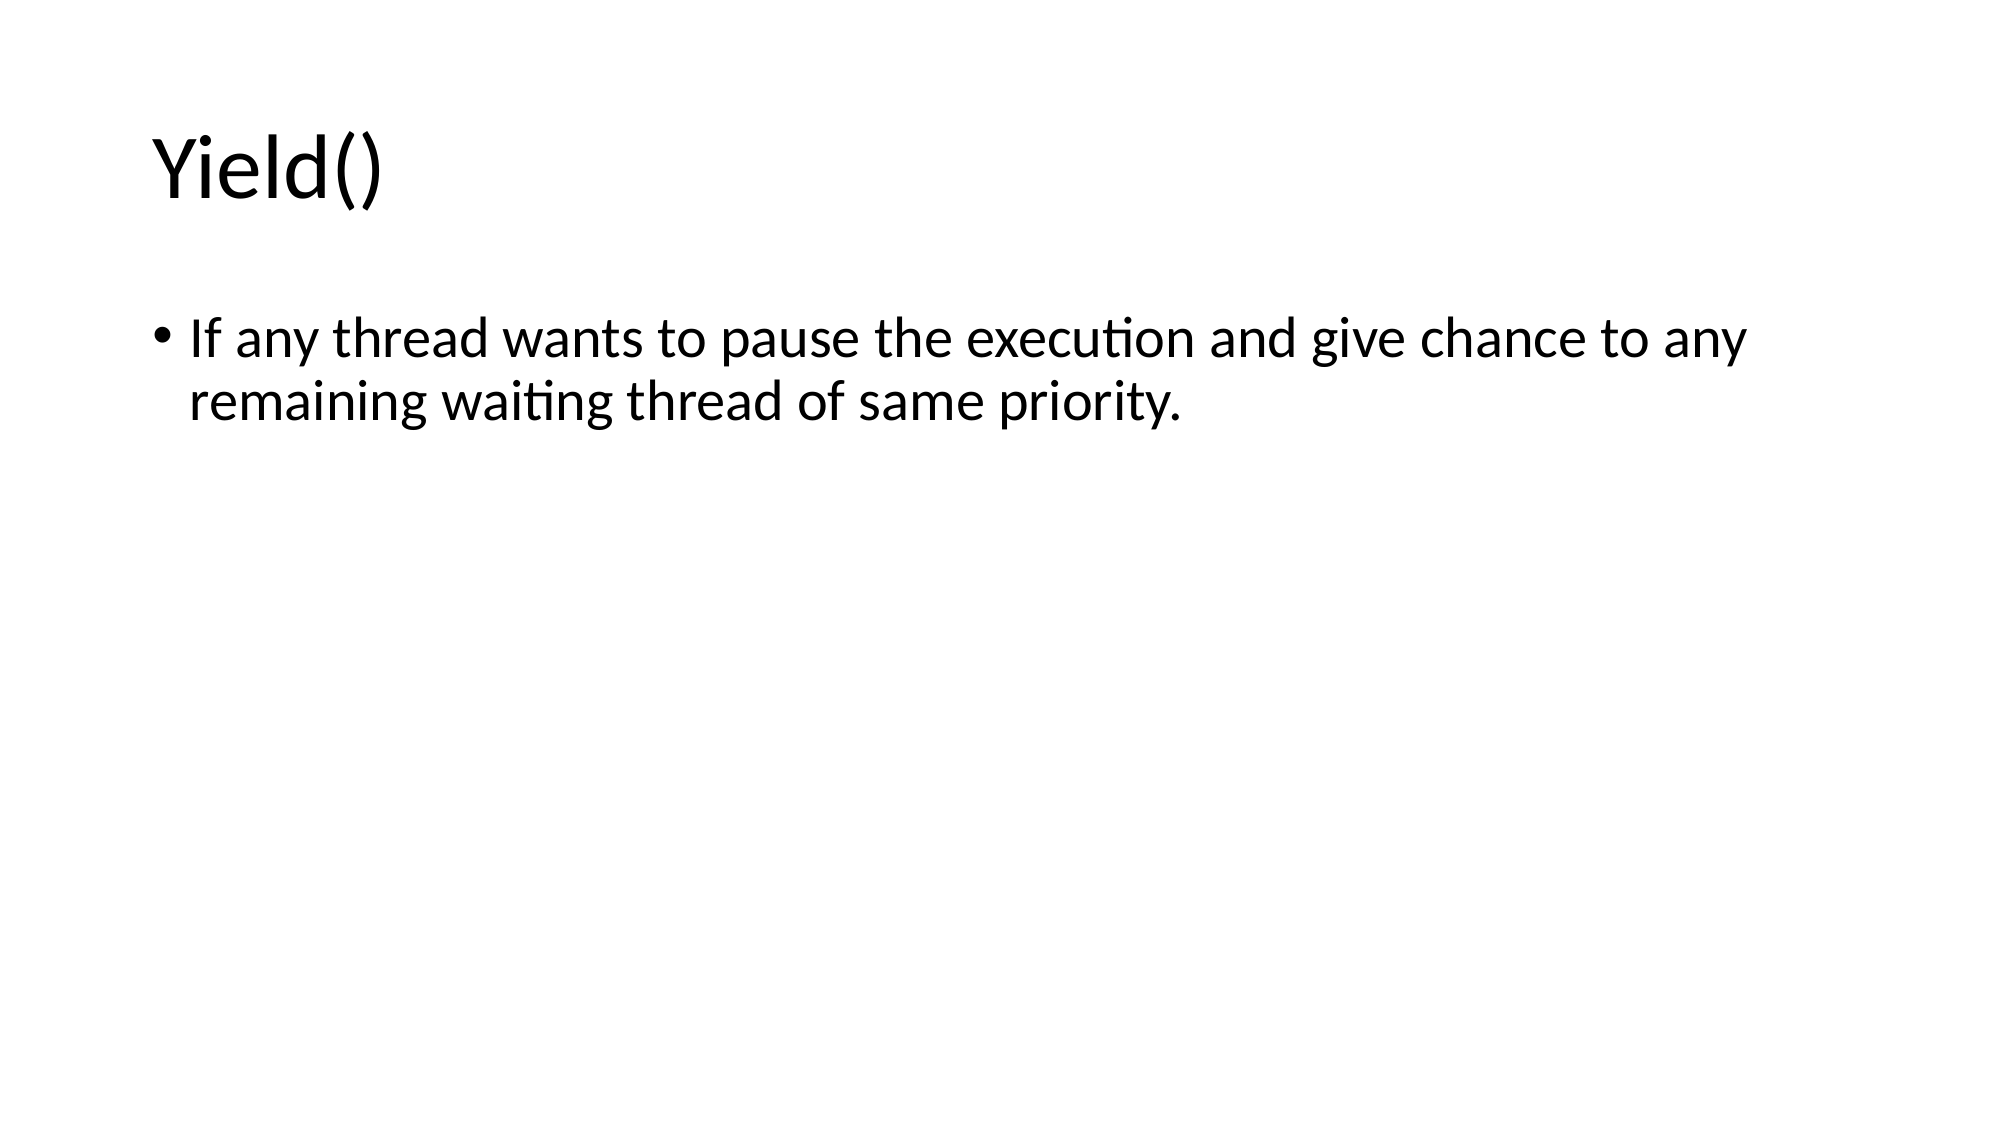

# Yield()
If any thread wants to pause the execution and give chance to any remaining waiting thread of same priority.